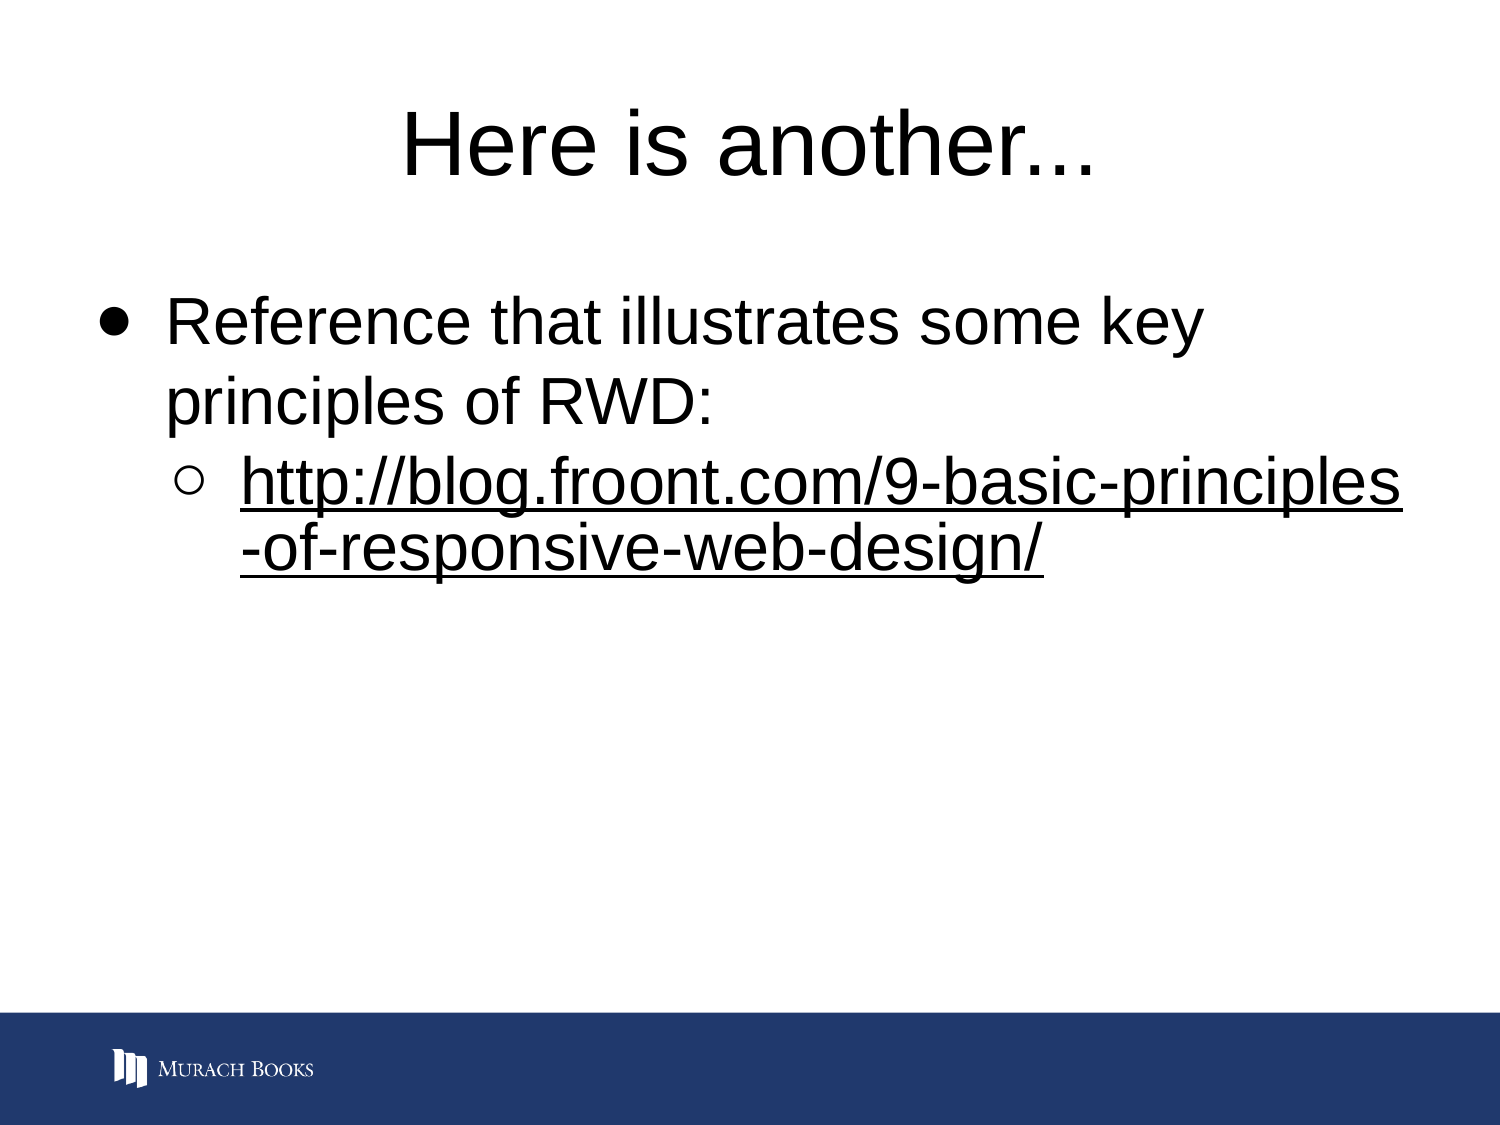

# Here is another...
Reference that illustrates some key principles of RWD:
http://blog.froont.com/9-basic-principles-of-responsive-web-design/